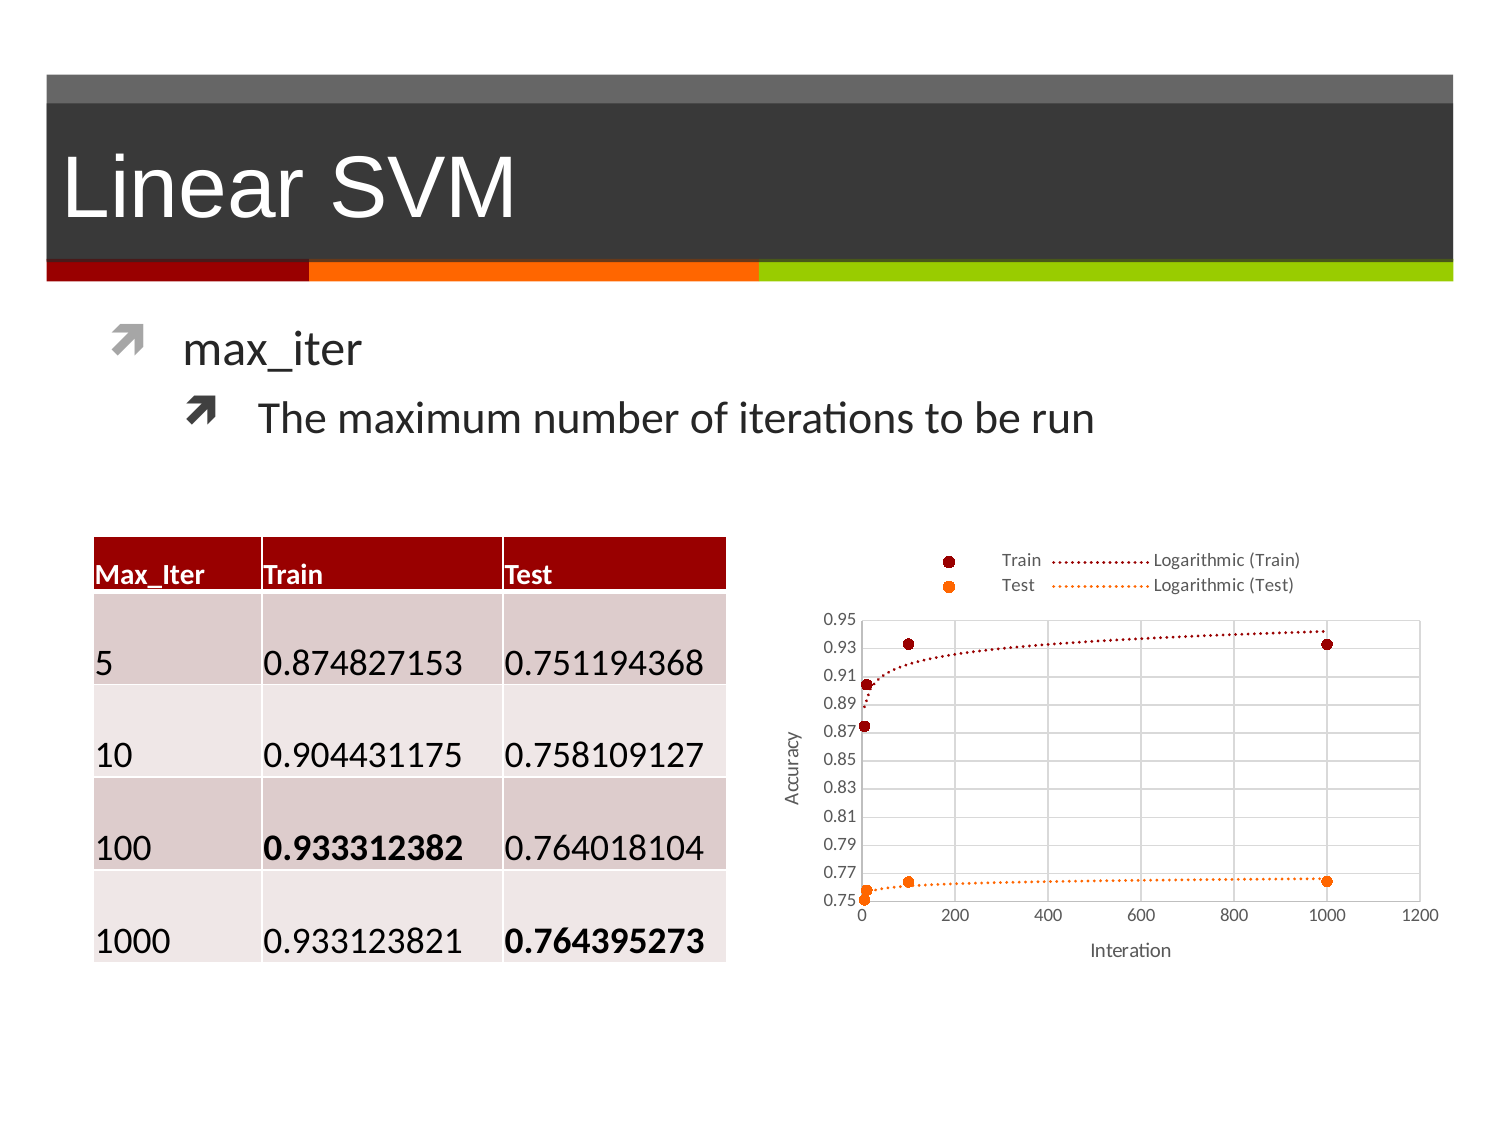

# Linear SVM
max_iter
The maximum number of iterations to be run

| Max\_Iter | Train | Test |
| --- | --- | --- |
| 5 | 0.874827153 | 0.751194368 |
| 10 | 0.904431175 | 0.758109127 |
| 100 | 0.933312382 | 0.764018104 |
| 1000 | 0.933123821 | 0.764395273 |

### Chart

| Category |  |  |
|---|---|---|